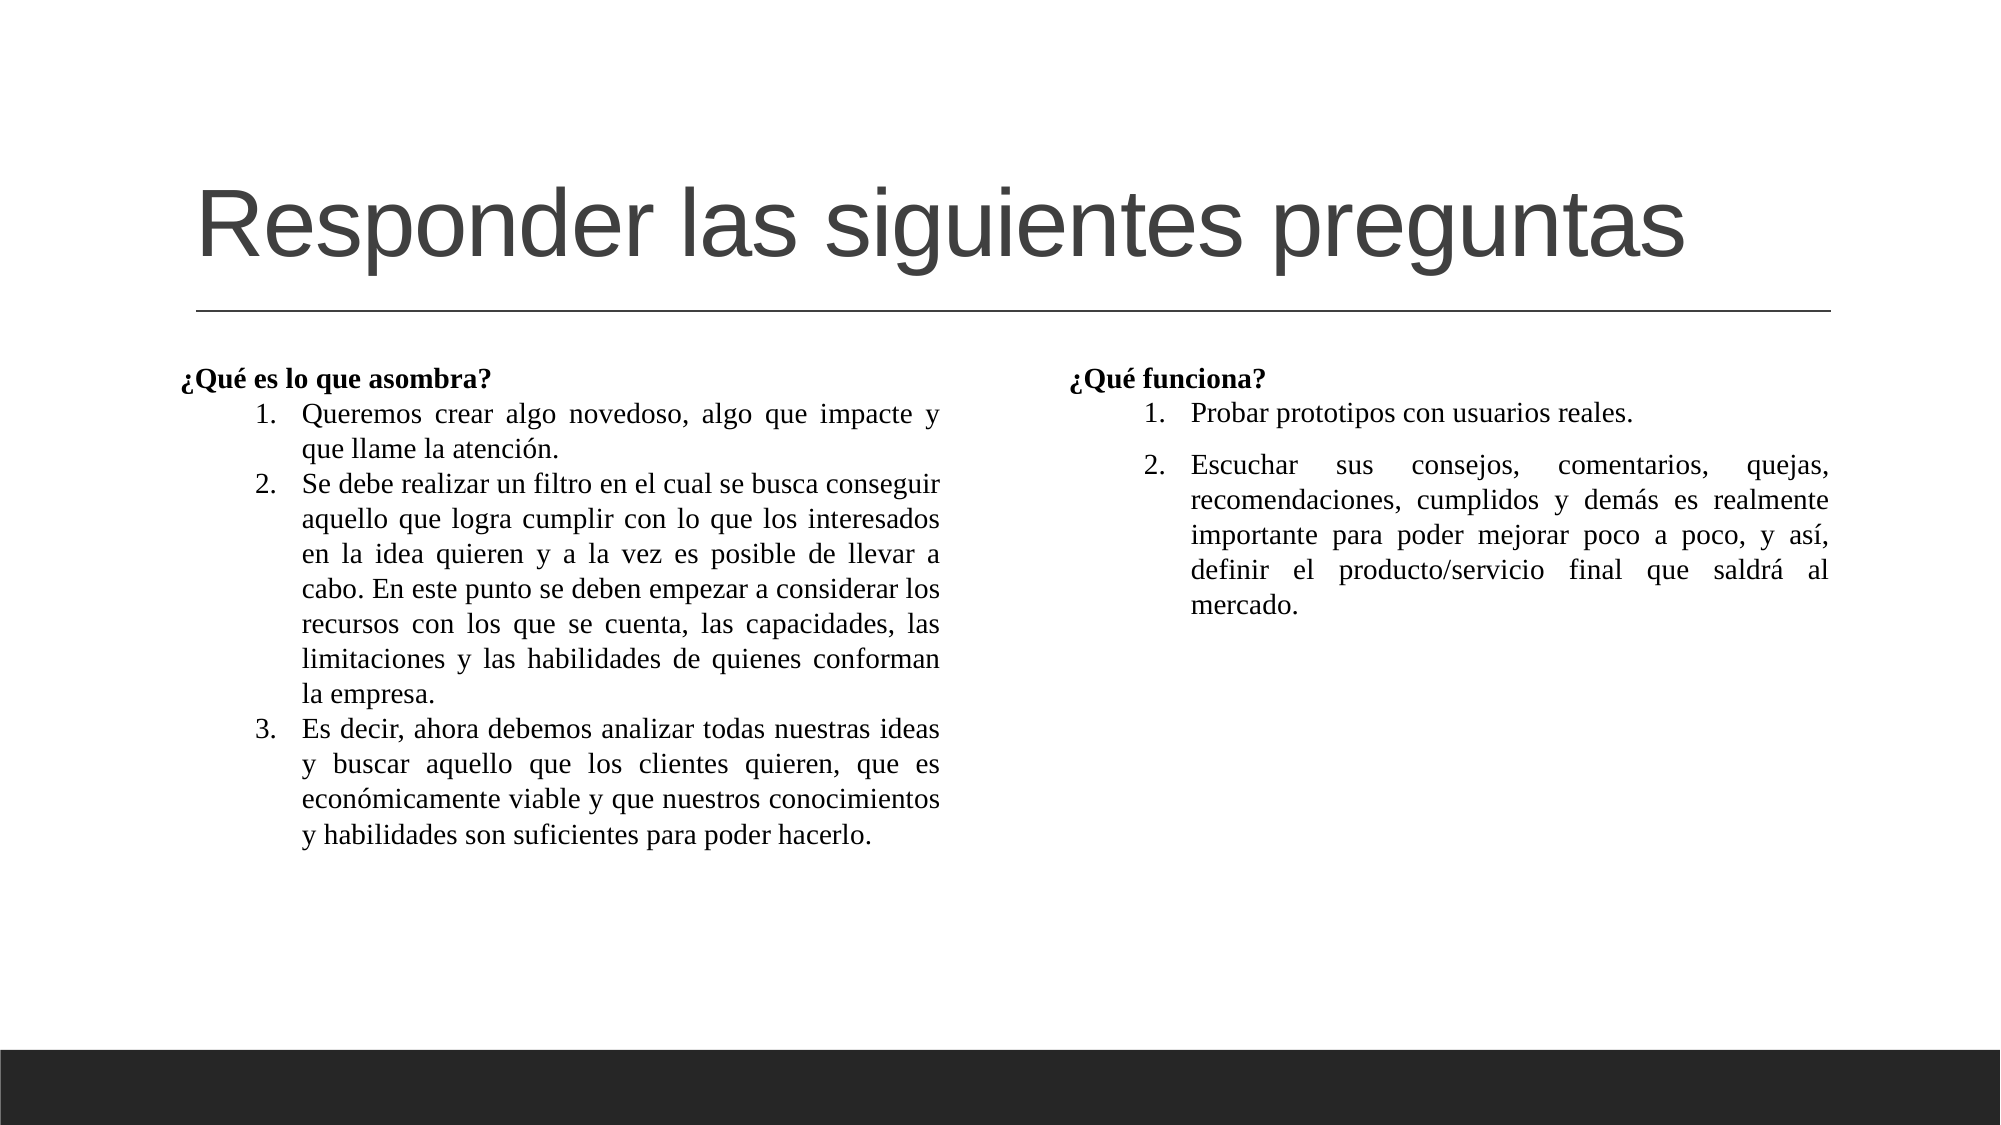

# Responder las siguientes preguntas
¿Qué es lo que asombra?
Queremos crear algo novedoso, algo que impacte y que llame la atención.
Se debe realizar un filtro en el cual se busca conseguir aquello que logra cumplir con lo que los interesados en la idea quieren y a la vez es posible de llevar a cabo. En este punto se deben empezar a considerar los recursos con los que se cuenta, las capacidades, las limitaciones y las habilidades de quienes conforman la empresa.
Es decir, ahora debemos analizar todas nuestras ideas y buscar aquello que los clientes quieren, que es económicamente viable y que nuestros conocimientos y habilidades son suficientes para poder hacerlo.
¿Qué funciona?
Probar prototipos con usuarios reales.
Escuchar sus consejos, comentarios, quejas, recomendaciones, cumplidos y demás es realmente importante para poder mejorar poco a poco, y así, definir el producto/servicio final que saldrá al mercado.